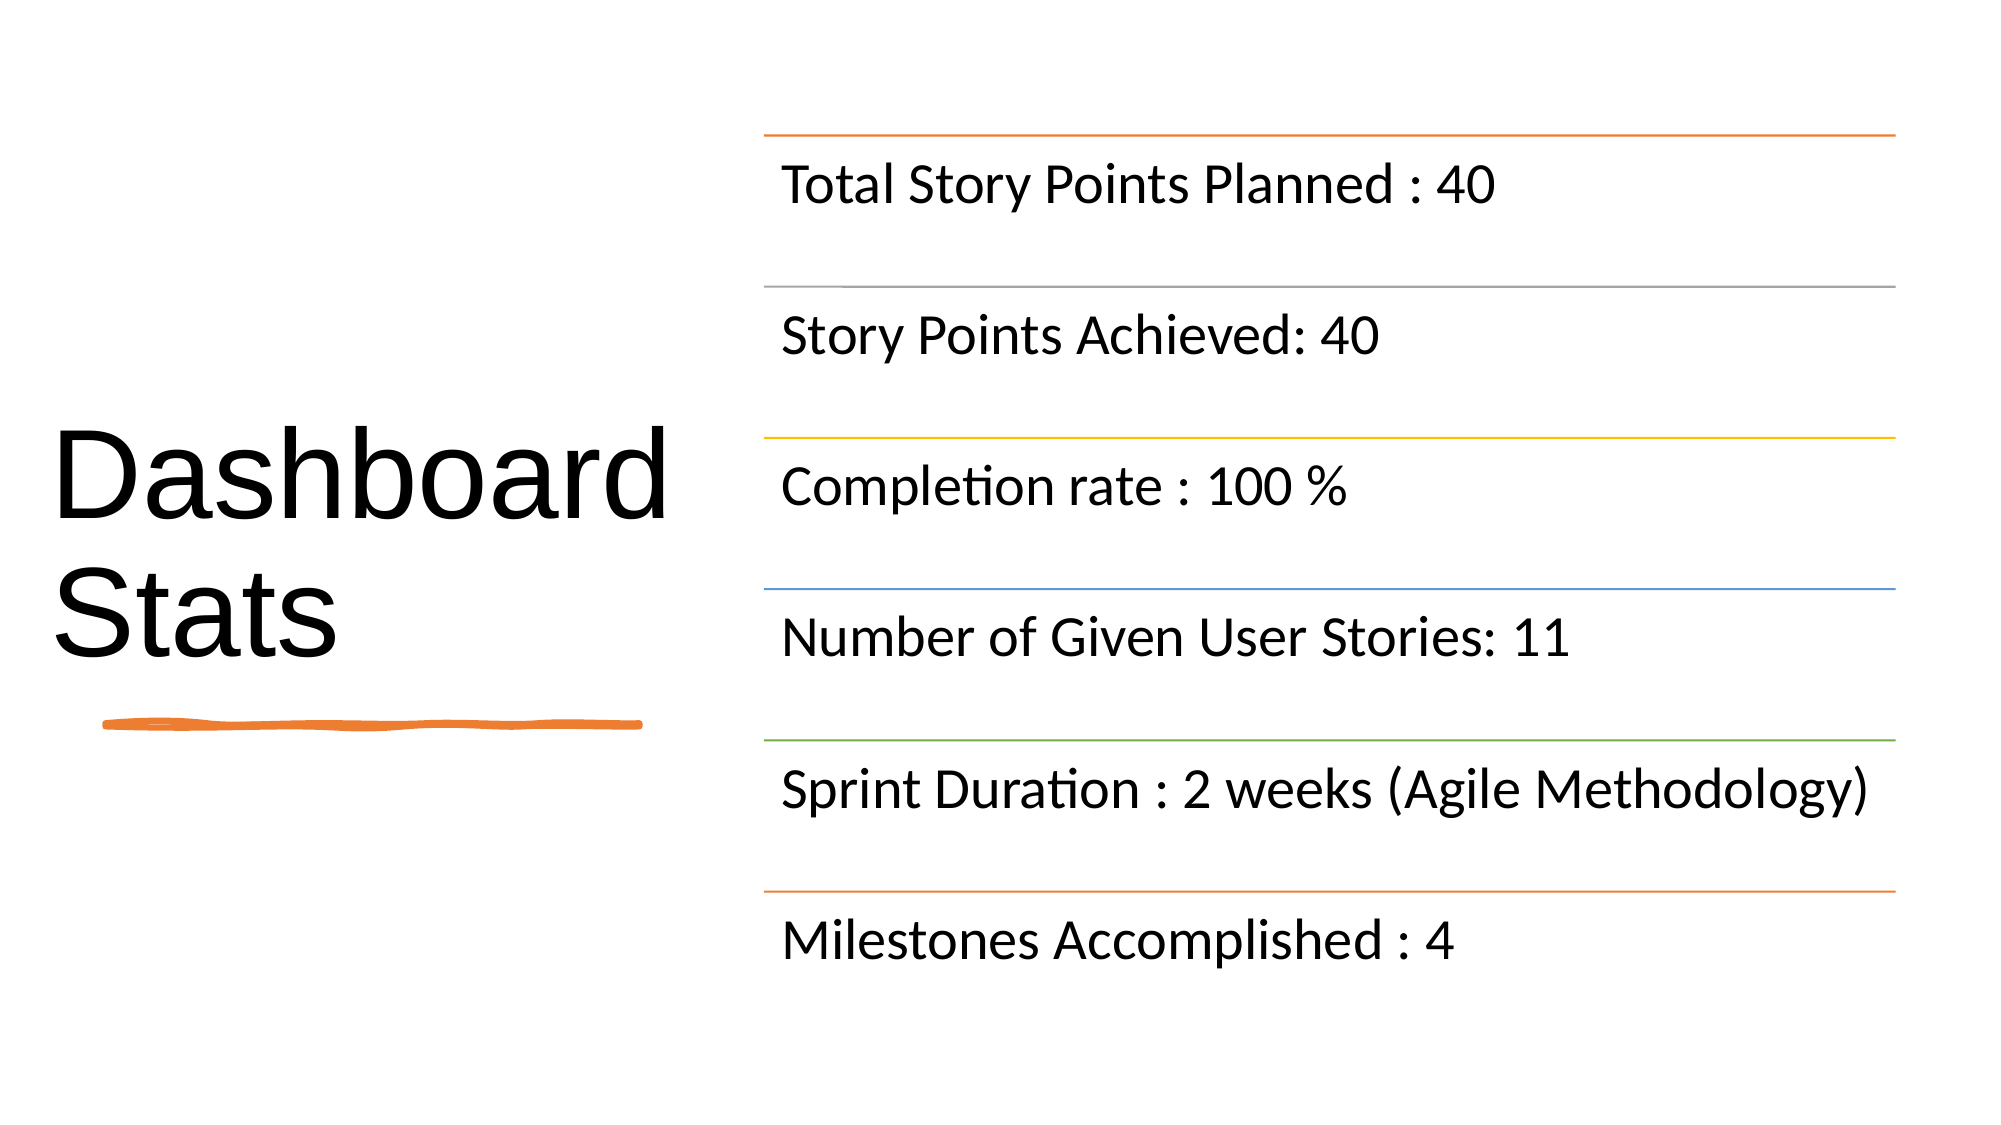

# Dashboard Stats
Total Story Points Planned : 40
Story Points Achieved: 40
Completion rate : 100 %
Number of Given User Stories: 11
Sprint Duration : 2 weeks (Agile Methodology)
Milestones Accomplished : 4